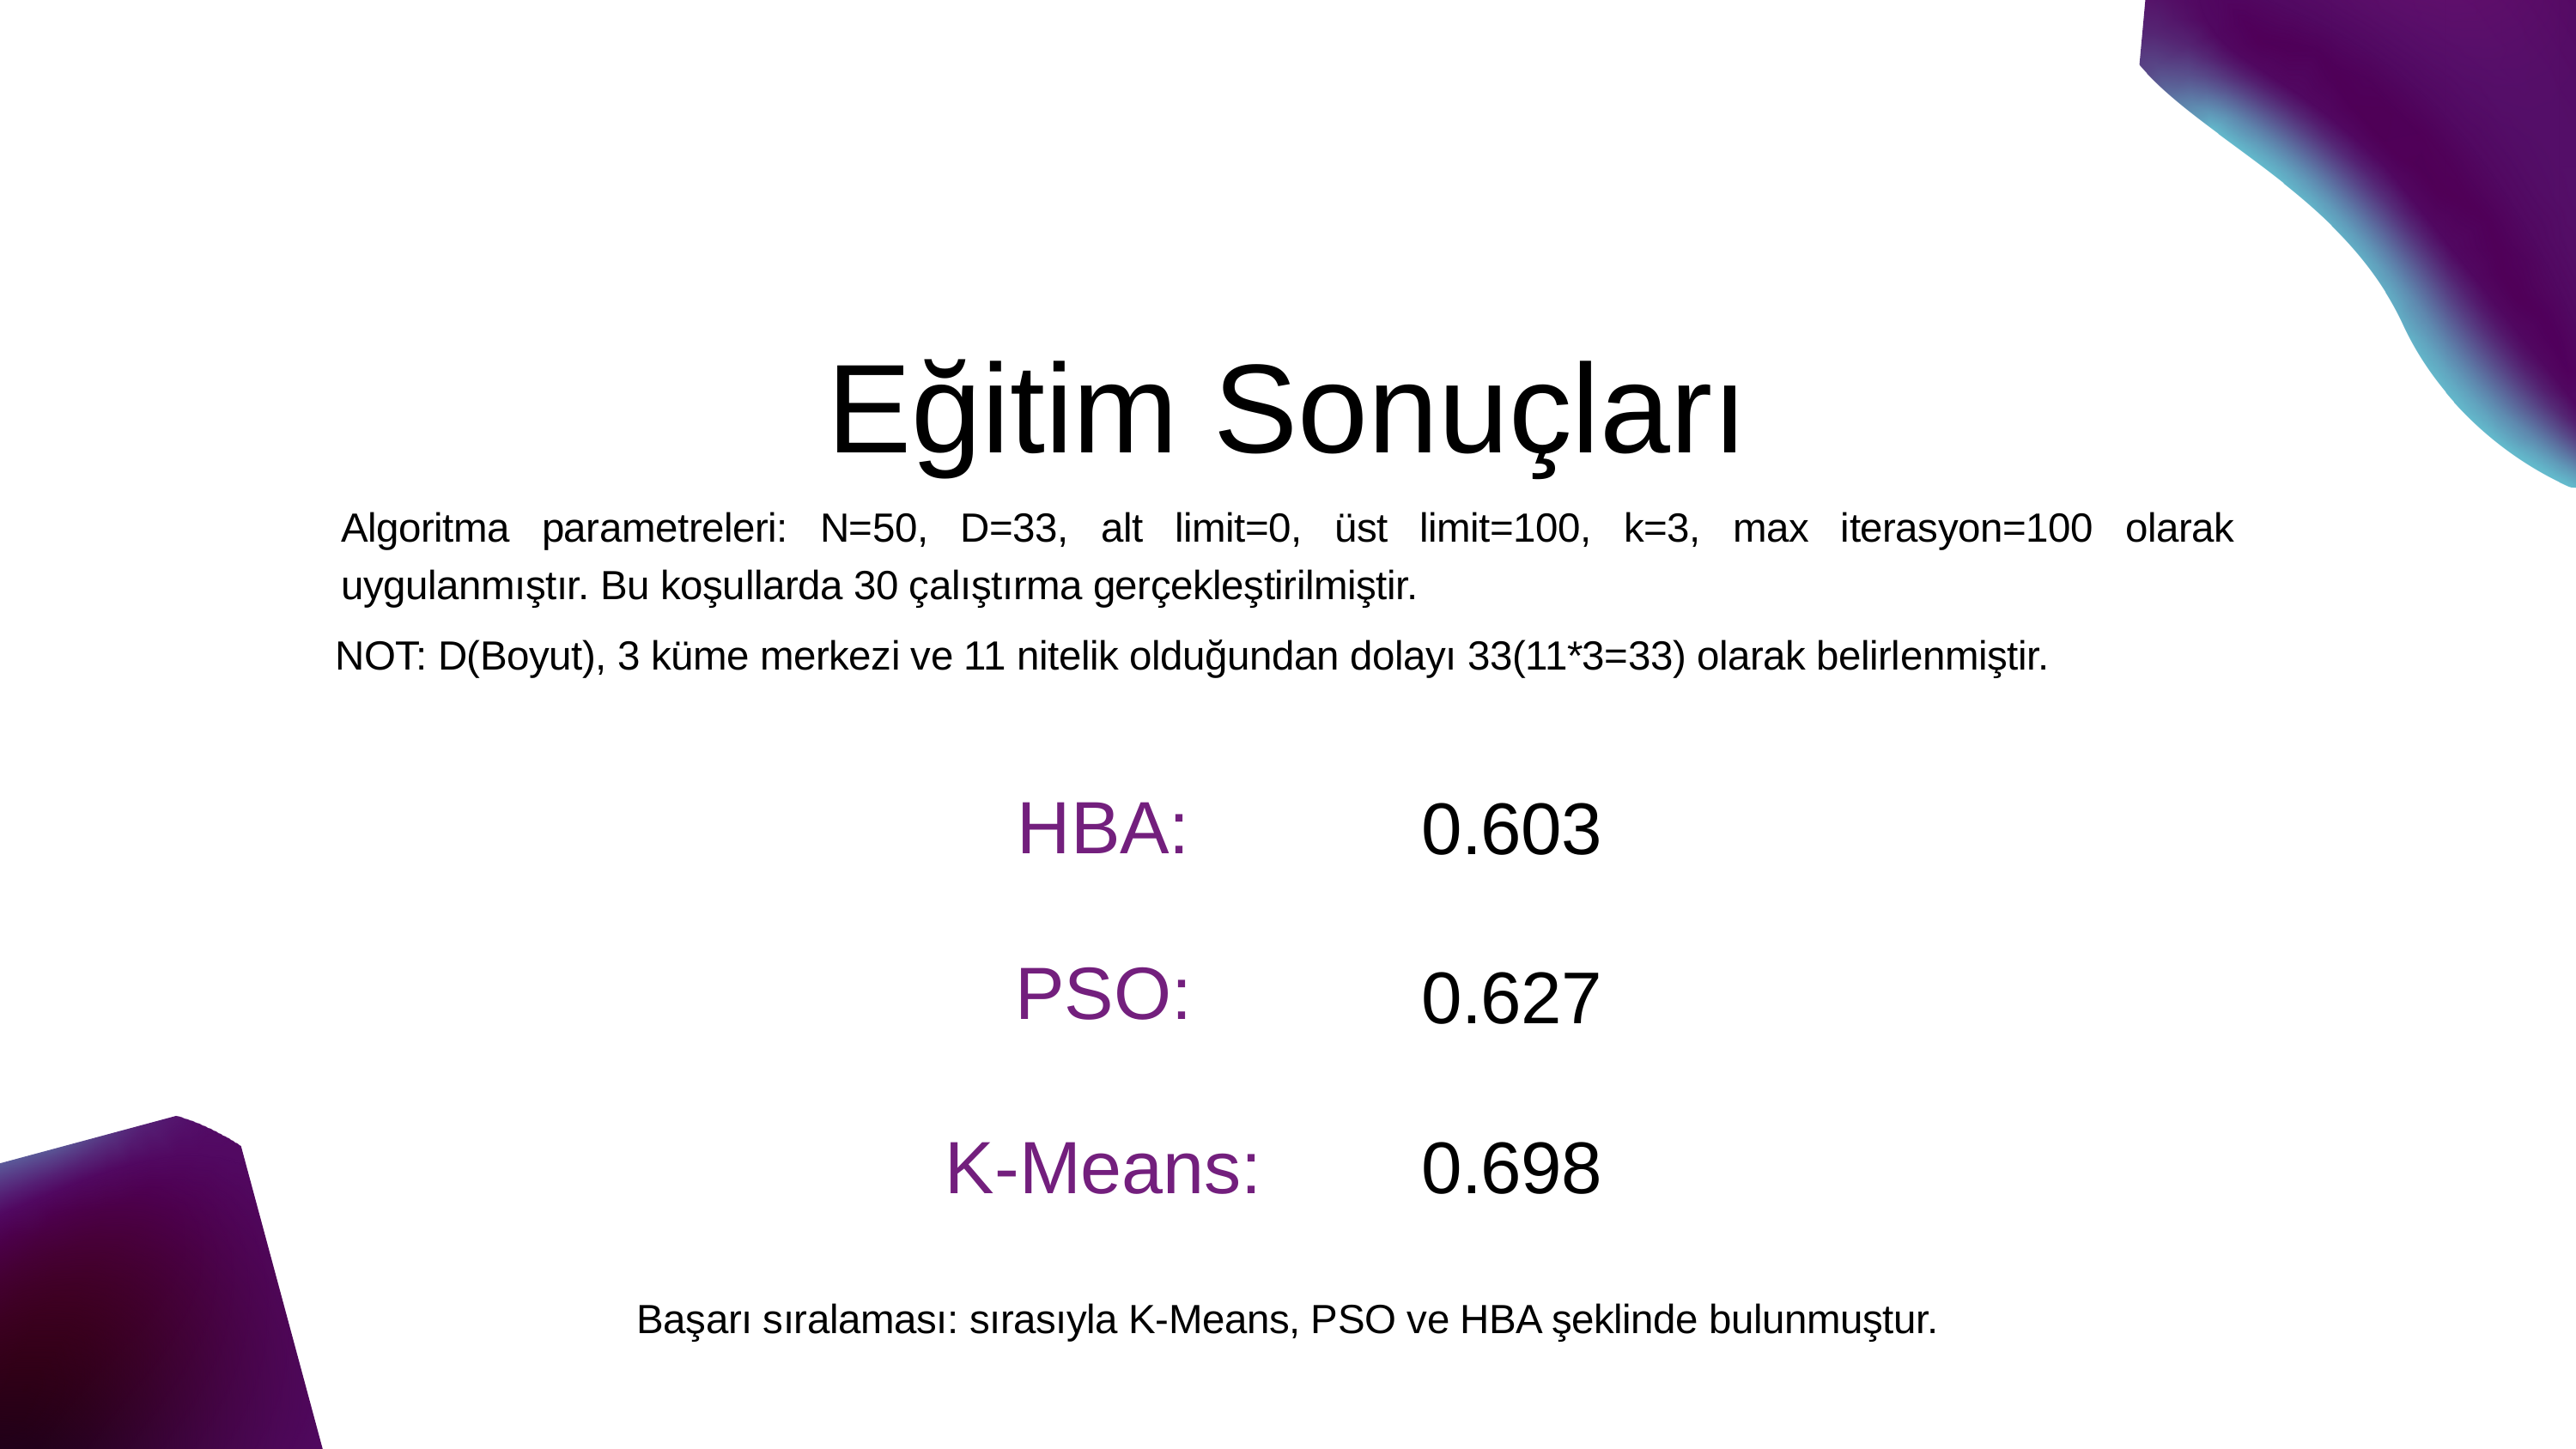

Eğitim Sonuçları
Algoritma parametreleri: N=50, D=33, alt limit=0, üst limit=100, k=3, max iterasyon=100 olarak uygulanmıştır. Bu koşullarda 30 çalıştırma gerçekleştirilmiştir.
NOT: D(Boyut), 3 küme merkezi ve 11 nitelik olduğundan dolayı 33(11*3=33) olarak belirlenmiştir.
0.603
HBA:
0.627
PSO:
0.698
K-Means:

Başarı sıralaması: sırasıyla K-Means, PSO ve HBA şeklinde bulunmuştur.